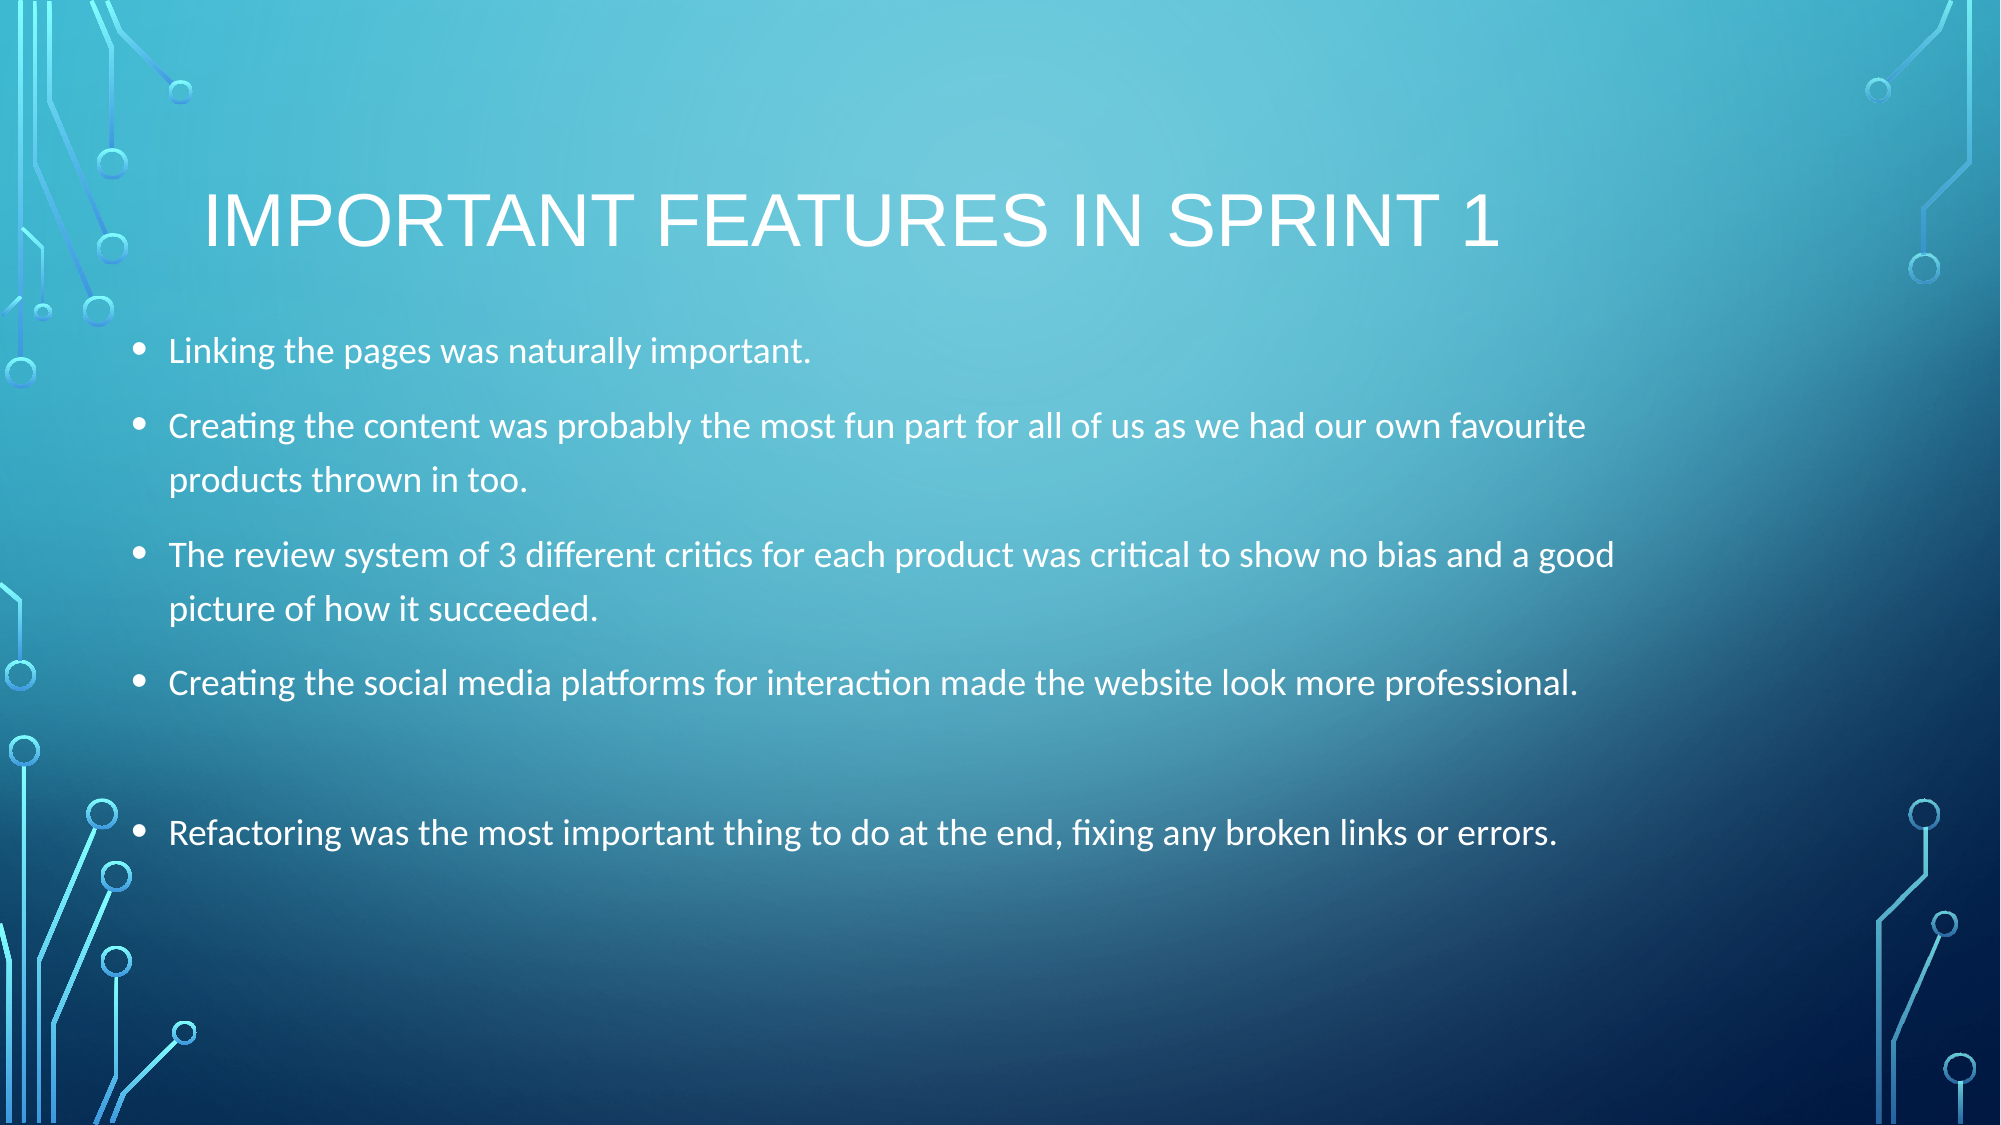

# Important features in sprint 1
Linking the pages was naturally important.
Creating the content was probably the most fun part for all of us as we had our own favourite products thrown in too.
The review system of 3 different critics for each product was critical to show no bias and a good picture of how it succeeded.
Creating the social media platforms for interaction made the website look more professional.

Refactoring was the most important thing to do at the end, fixing any broken links or errors.